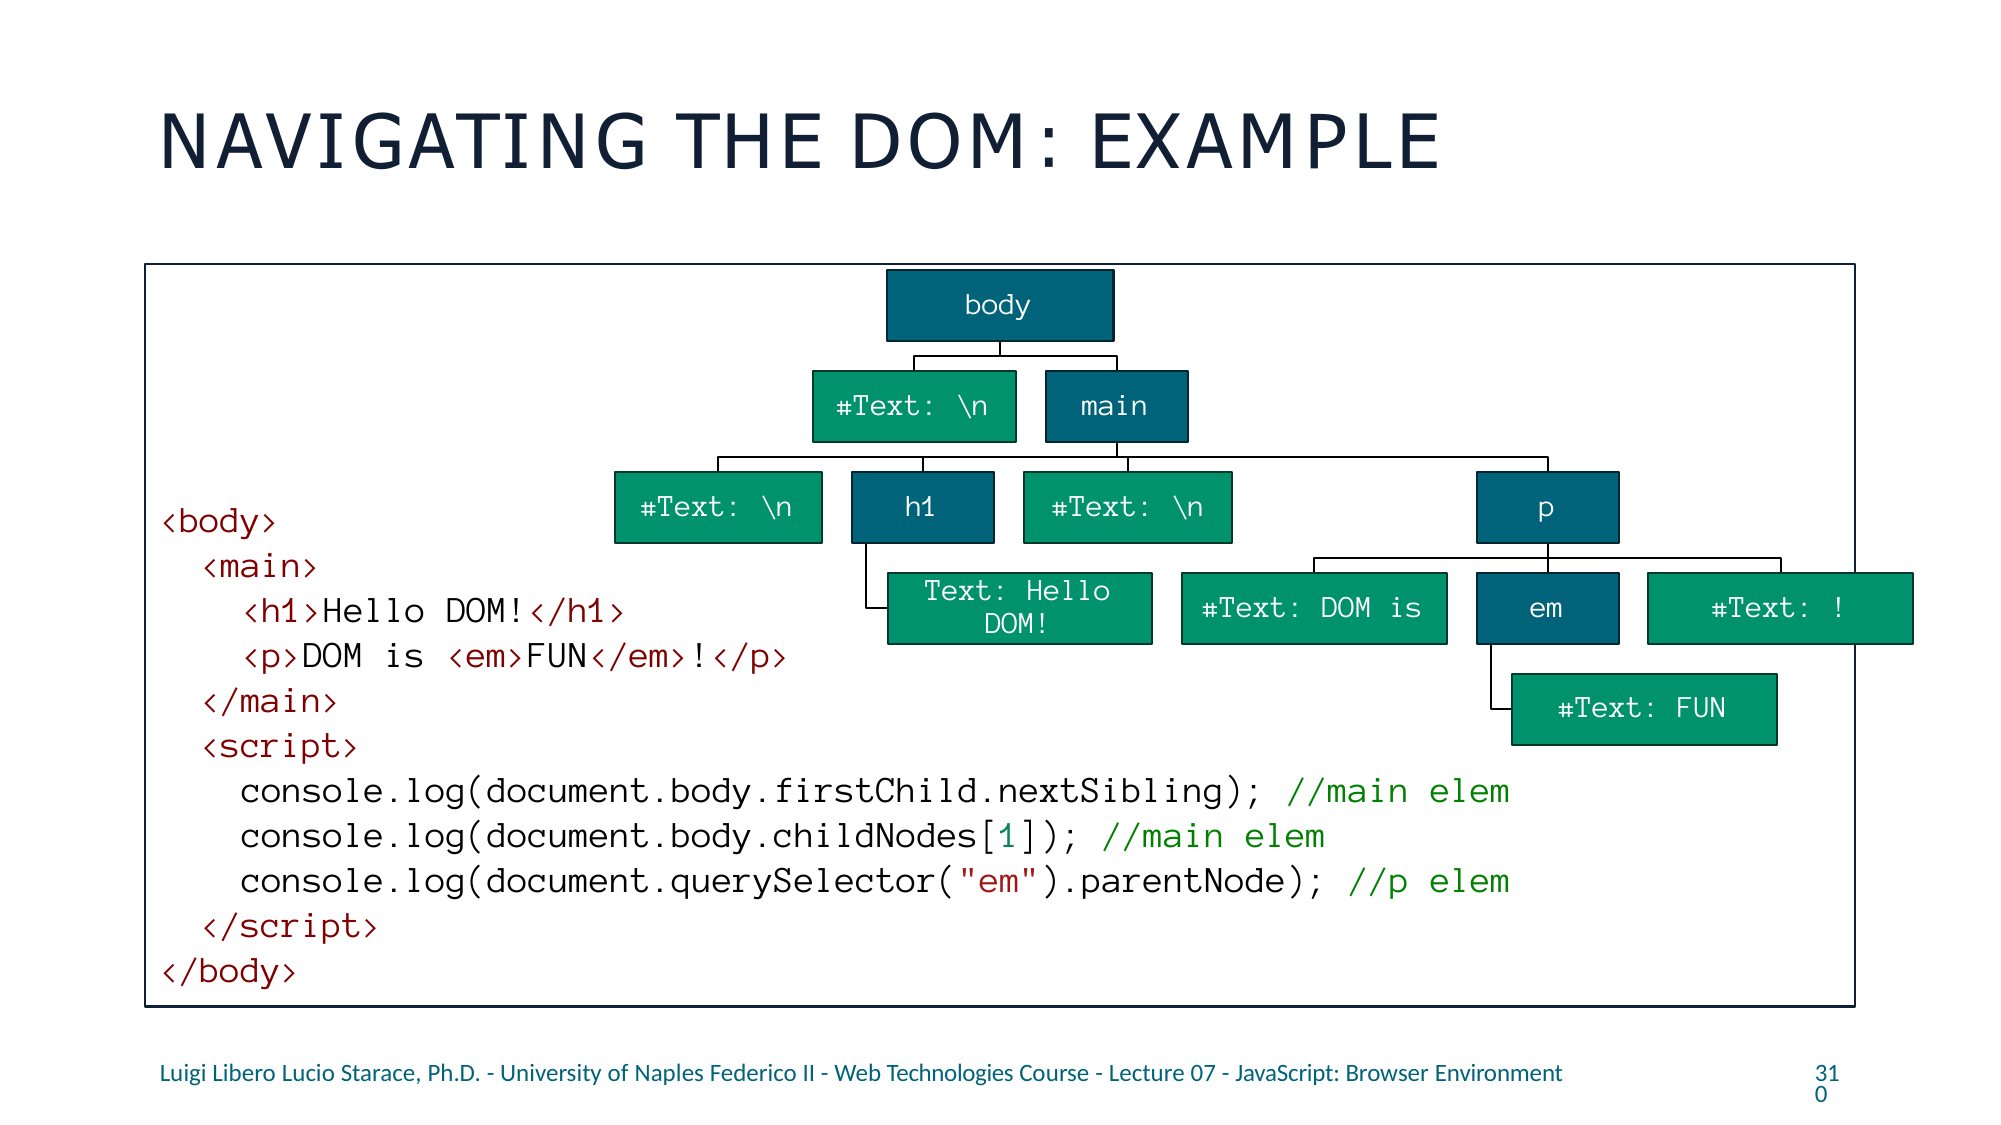

# NAVIGATING THE DOM: EXAMPLE

body

#Text: \n
main

#Text: \n
h1	#Text: \n
p
<body>
<main>
<h1>Hello DOM!</h1>
Text: Hello DOM!

#Text: DOM is
em
#Text: !
<p>DOM is <em>FUN</em>!</p>
</main>

#Text: FUN
<script>
console.log(document.body.firstChild.nextSibling); //main elem console.log(document.body.childNodes[1]); //main elem console.log(document.querySelector("em").parentNode); //p elem
</script>
</body>
Luigi Libero Lucio Starace, Ph.D. - University of Naples Federico II - Web Technologies Course - Lecture 07 - JavaScript: Browser Environment
310